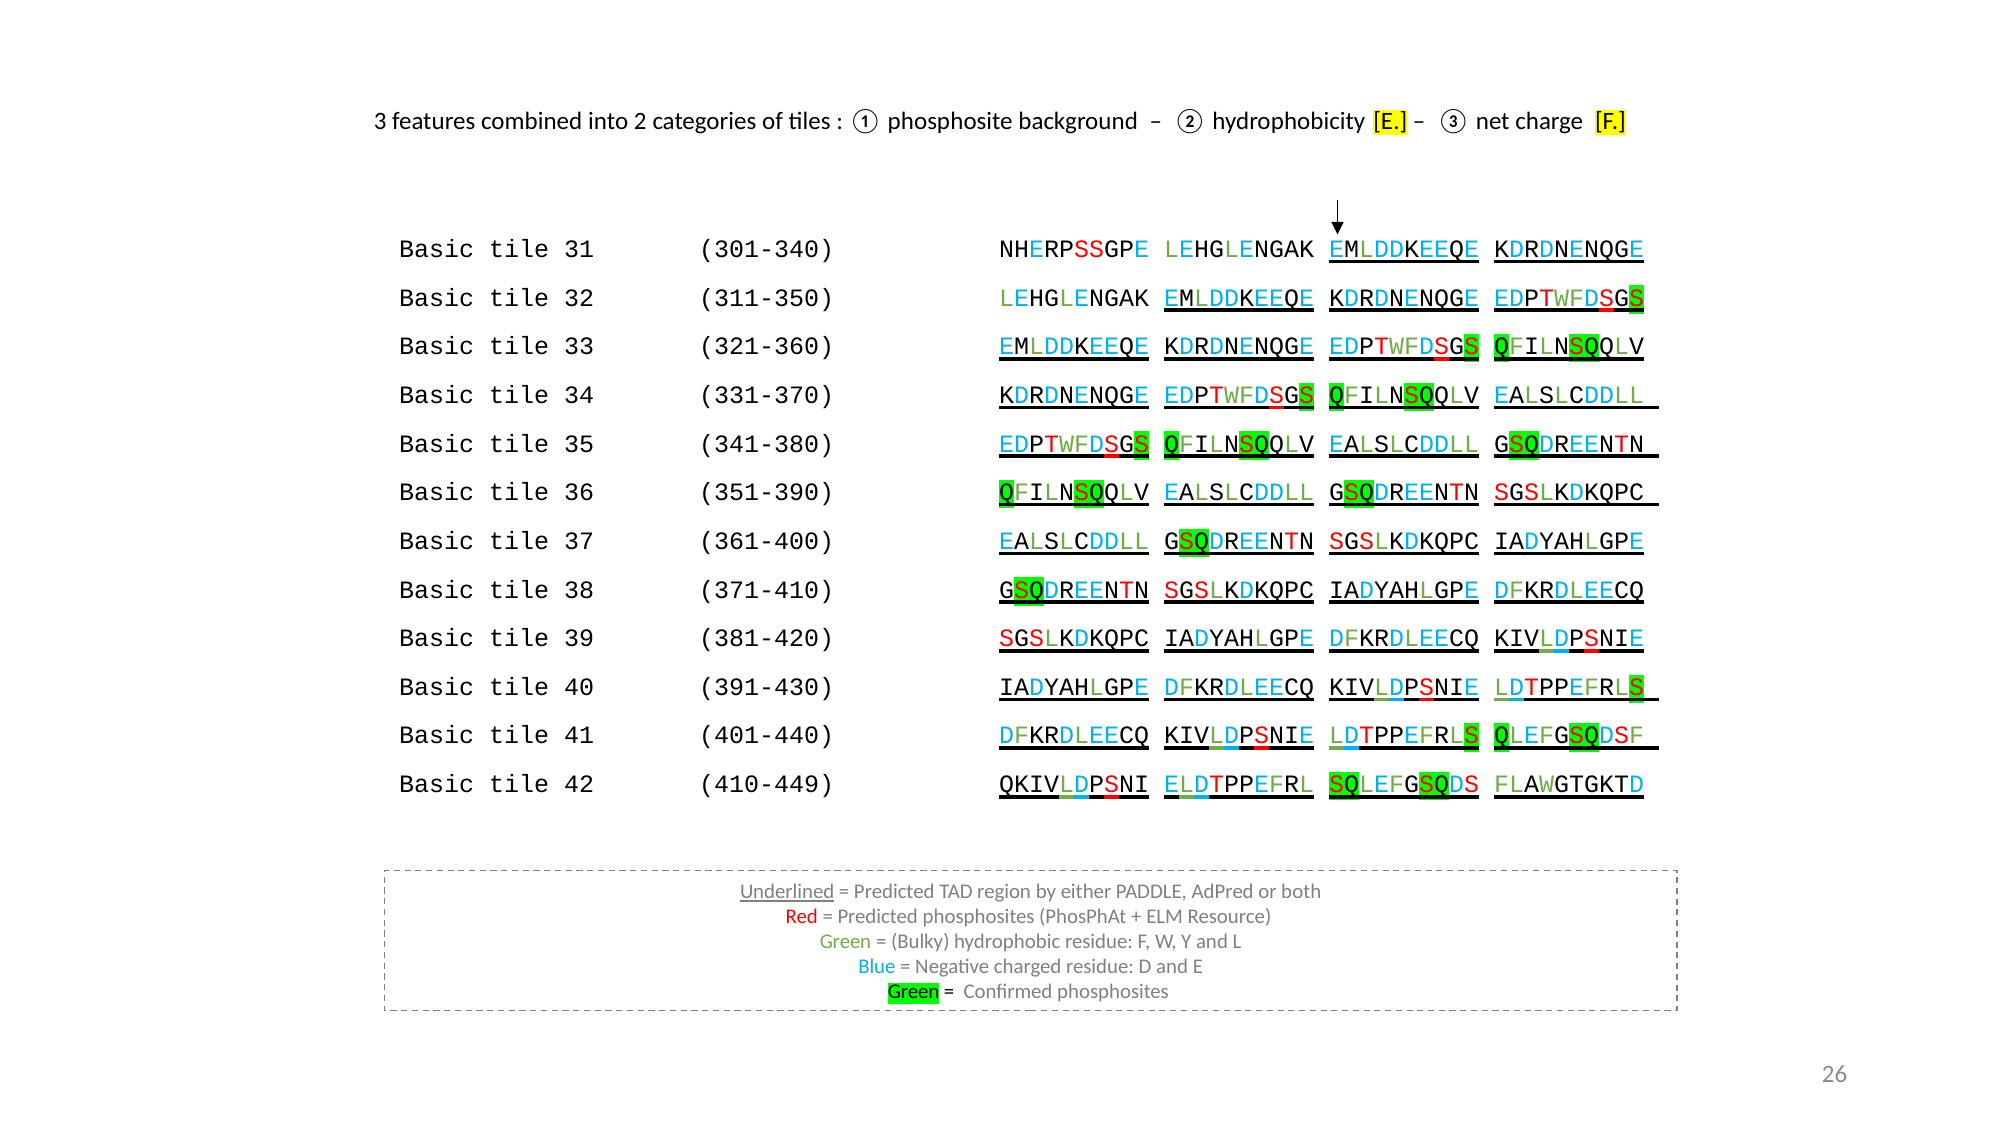

3 features combined into 2 categories of tiles : ① phosphosite background  –  ② hydrophobicity [E.] –  ③ net charge  [F.]

Basic tile 31 	(301-340)		NHERPSSGPE LEHGLENGAK EMLDDKEEQE KDRDNENQGE
Basic tile 32 	(311-350)		LEHGLENGAK EMLDDKEEQE KDRDNENQGE EDPTWFDSGS
Basic tile 33 	(321-360)		EMLDDKEEQE KDRDNENQGE EDPTWFDSGS QFILNSQQLV
Basic tile 34 	(331-370)		KDRDNENQGE EDPTWFDSGS QFILNSQQLV EALSLCDDLL
Basic tile 35 	(341-380)		EDPTWFDSGS QFILNSQQLV EALSLCDDLL GSQDREENTN
Basic tile 36	(351-390)		QFILNSQQLV EALSLCDDLL GSQDREENTN SGSLKDKQPC
Basic tile 37 	(361-400)		EALSLCDDLL GSQDREENTN SGSLKDKQPC IADYAHLGPE
Basic tile 38 	(371-410)		GSQDREENTN SGSLKDKQPC IADYAHLGPE DFKRDLEECQ
Basic tile 39 	(381-420)		SGSLKDKQPC IADYAHLGPE DFKRDLEECQ KIVLDPSNIE
Basic tile 40 	(391-430)		IADYAHLGPE DFKRDLEECQ KIVLDPSNIE LDTPPEFRLS
Basic tile 41 	(401-440)		DFKRDLEECQ KIVLDPSNIE LDTPPEFRLS QLEFGSQDSF
Basic tile 42 	(410-449)		QKIVLDPSNI ELDTPPEFRL SQLEFGSQDS FLAWGTGKTD
Underlined = Predicted TAD region by either PADDLE, AdPred or both
Red = Predicted phosphosites (PhosPhAt + ELM Resource)
Green = (Bulky) hydrophobic residue: F, W, Y and L
Blue = Negative charged residue: D and E
Green =  Confirmed phosphosites
26